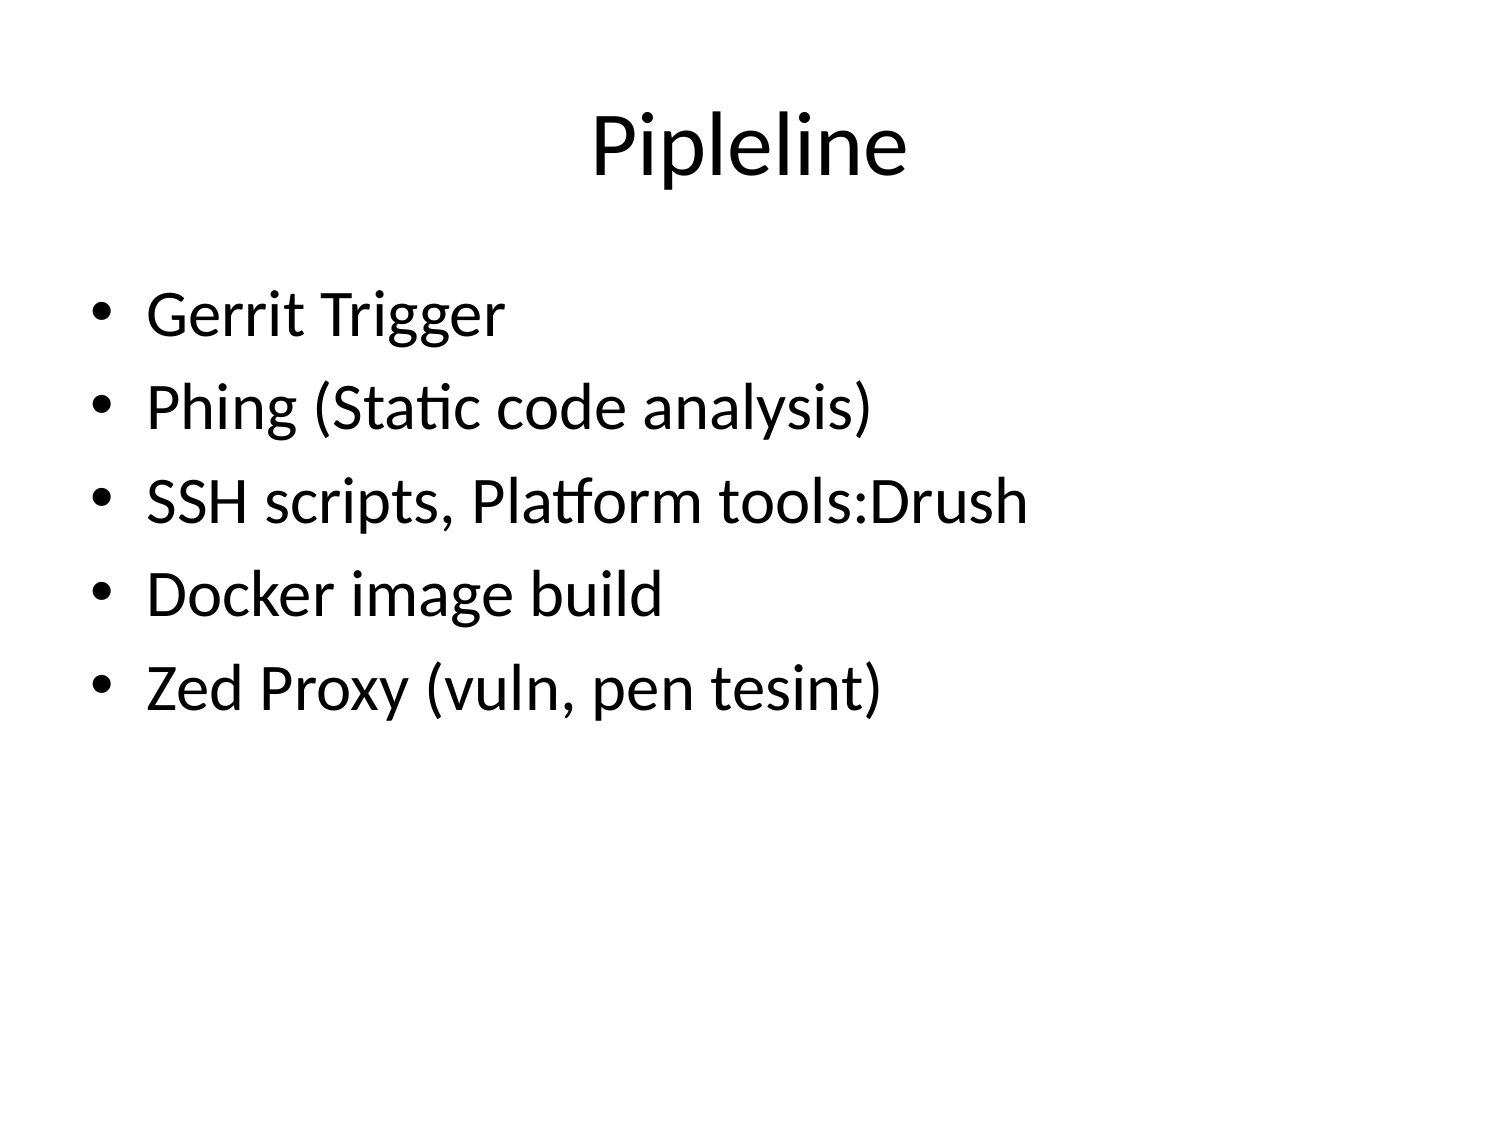

# Pipleline
Gerrit Trigger
Phing (Static code analysis)
SSH scripts, Platform tools:Drush
Docker image build
Zed Proxy (vuln, pen tesint)